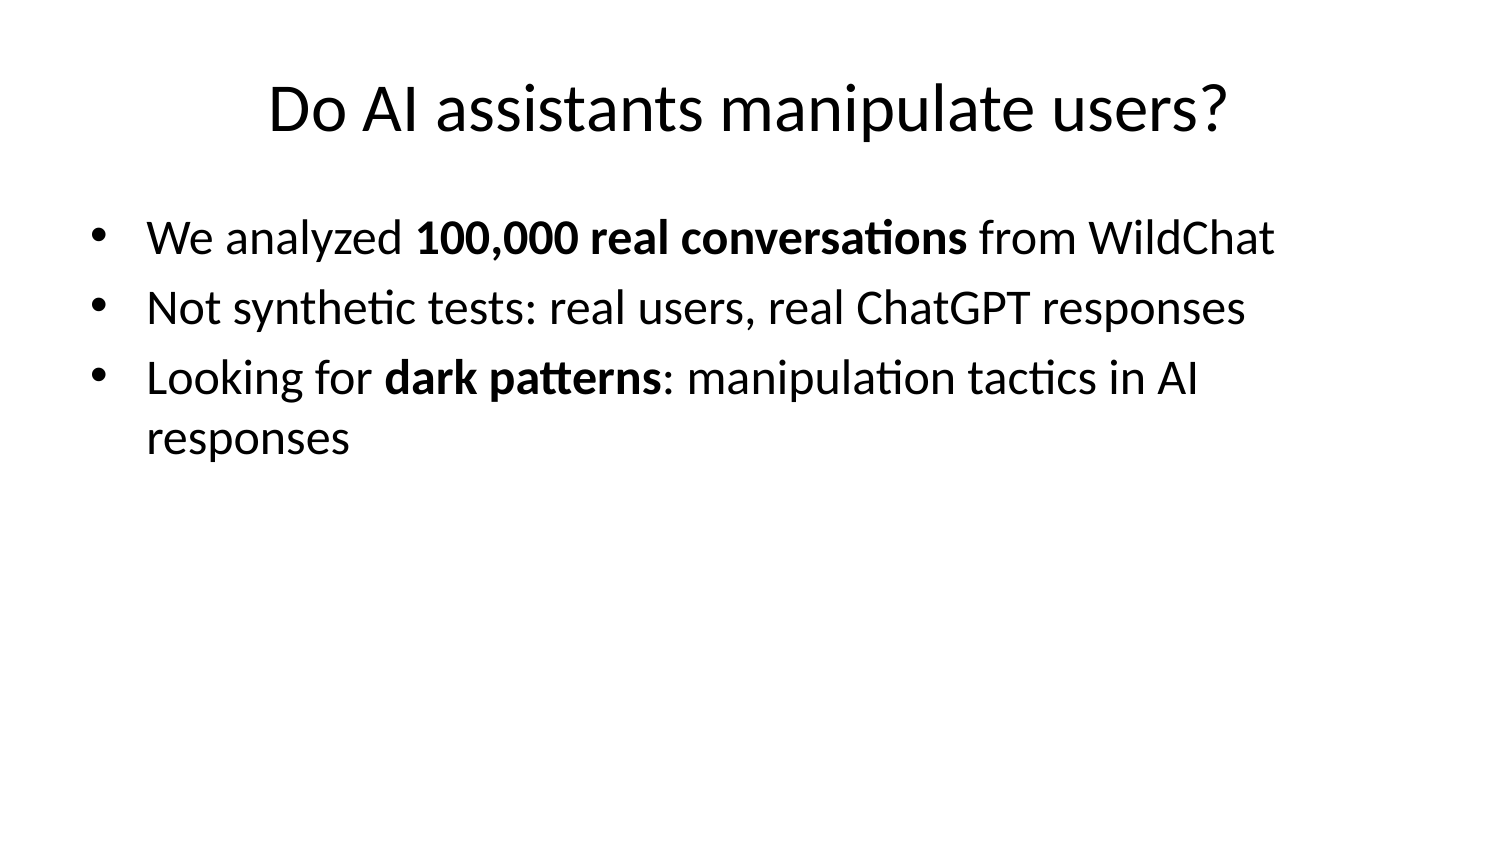

# Do AI assistants manipulate users?
We analyzed 100,000 real conversations from WildChat
Not synthetic tests: real users, real ChatGPT responses
Looking for dark patterns: manipulation tactics in AI responses